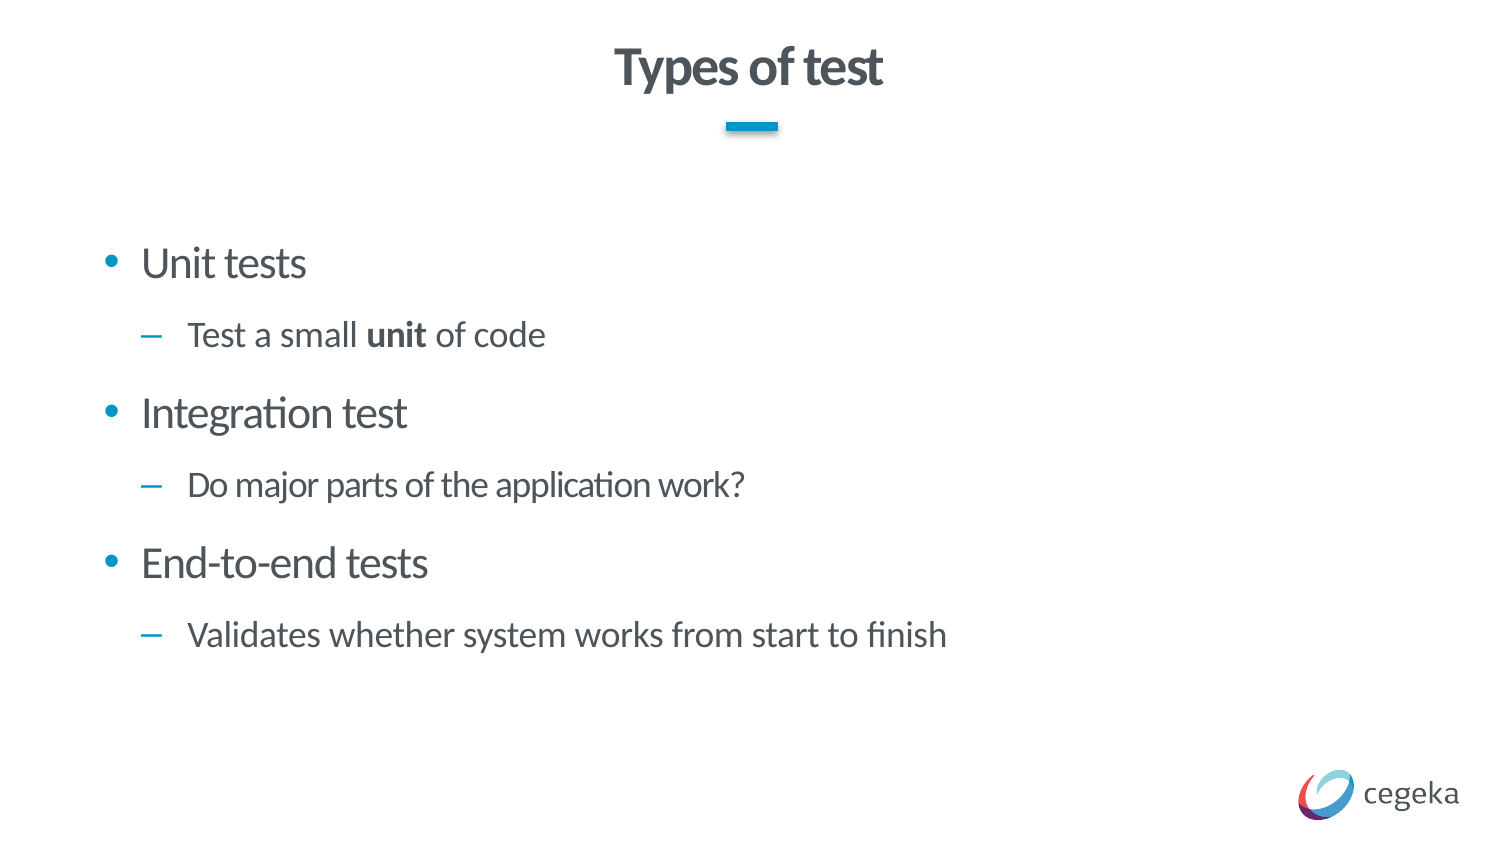

# Types of test
Unit tests
Test a small unit of code
Integration test
Do major parts of the application work?
End-to-end tests
Validates whether system works from start to finish